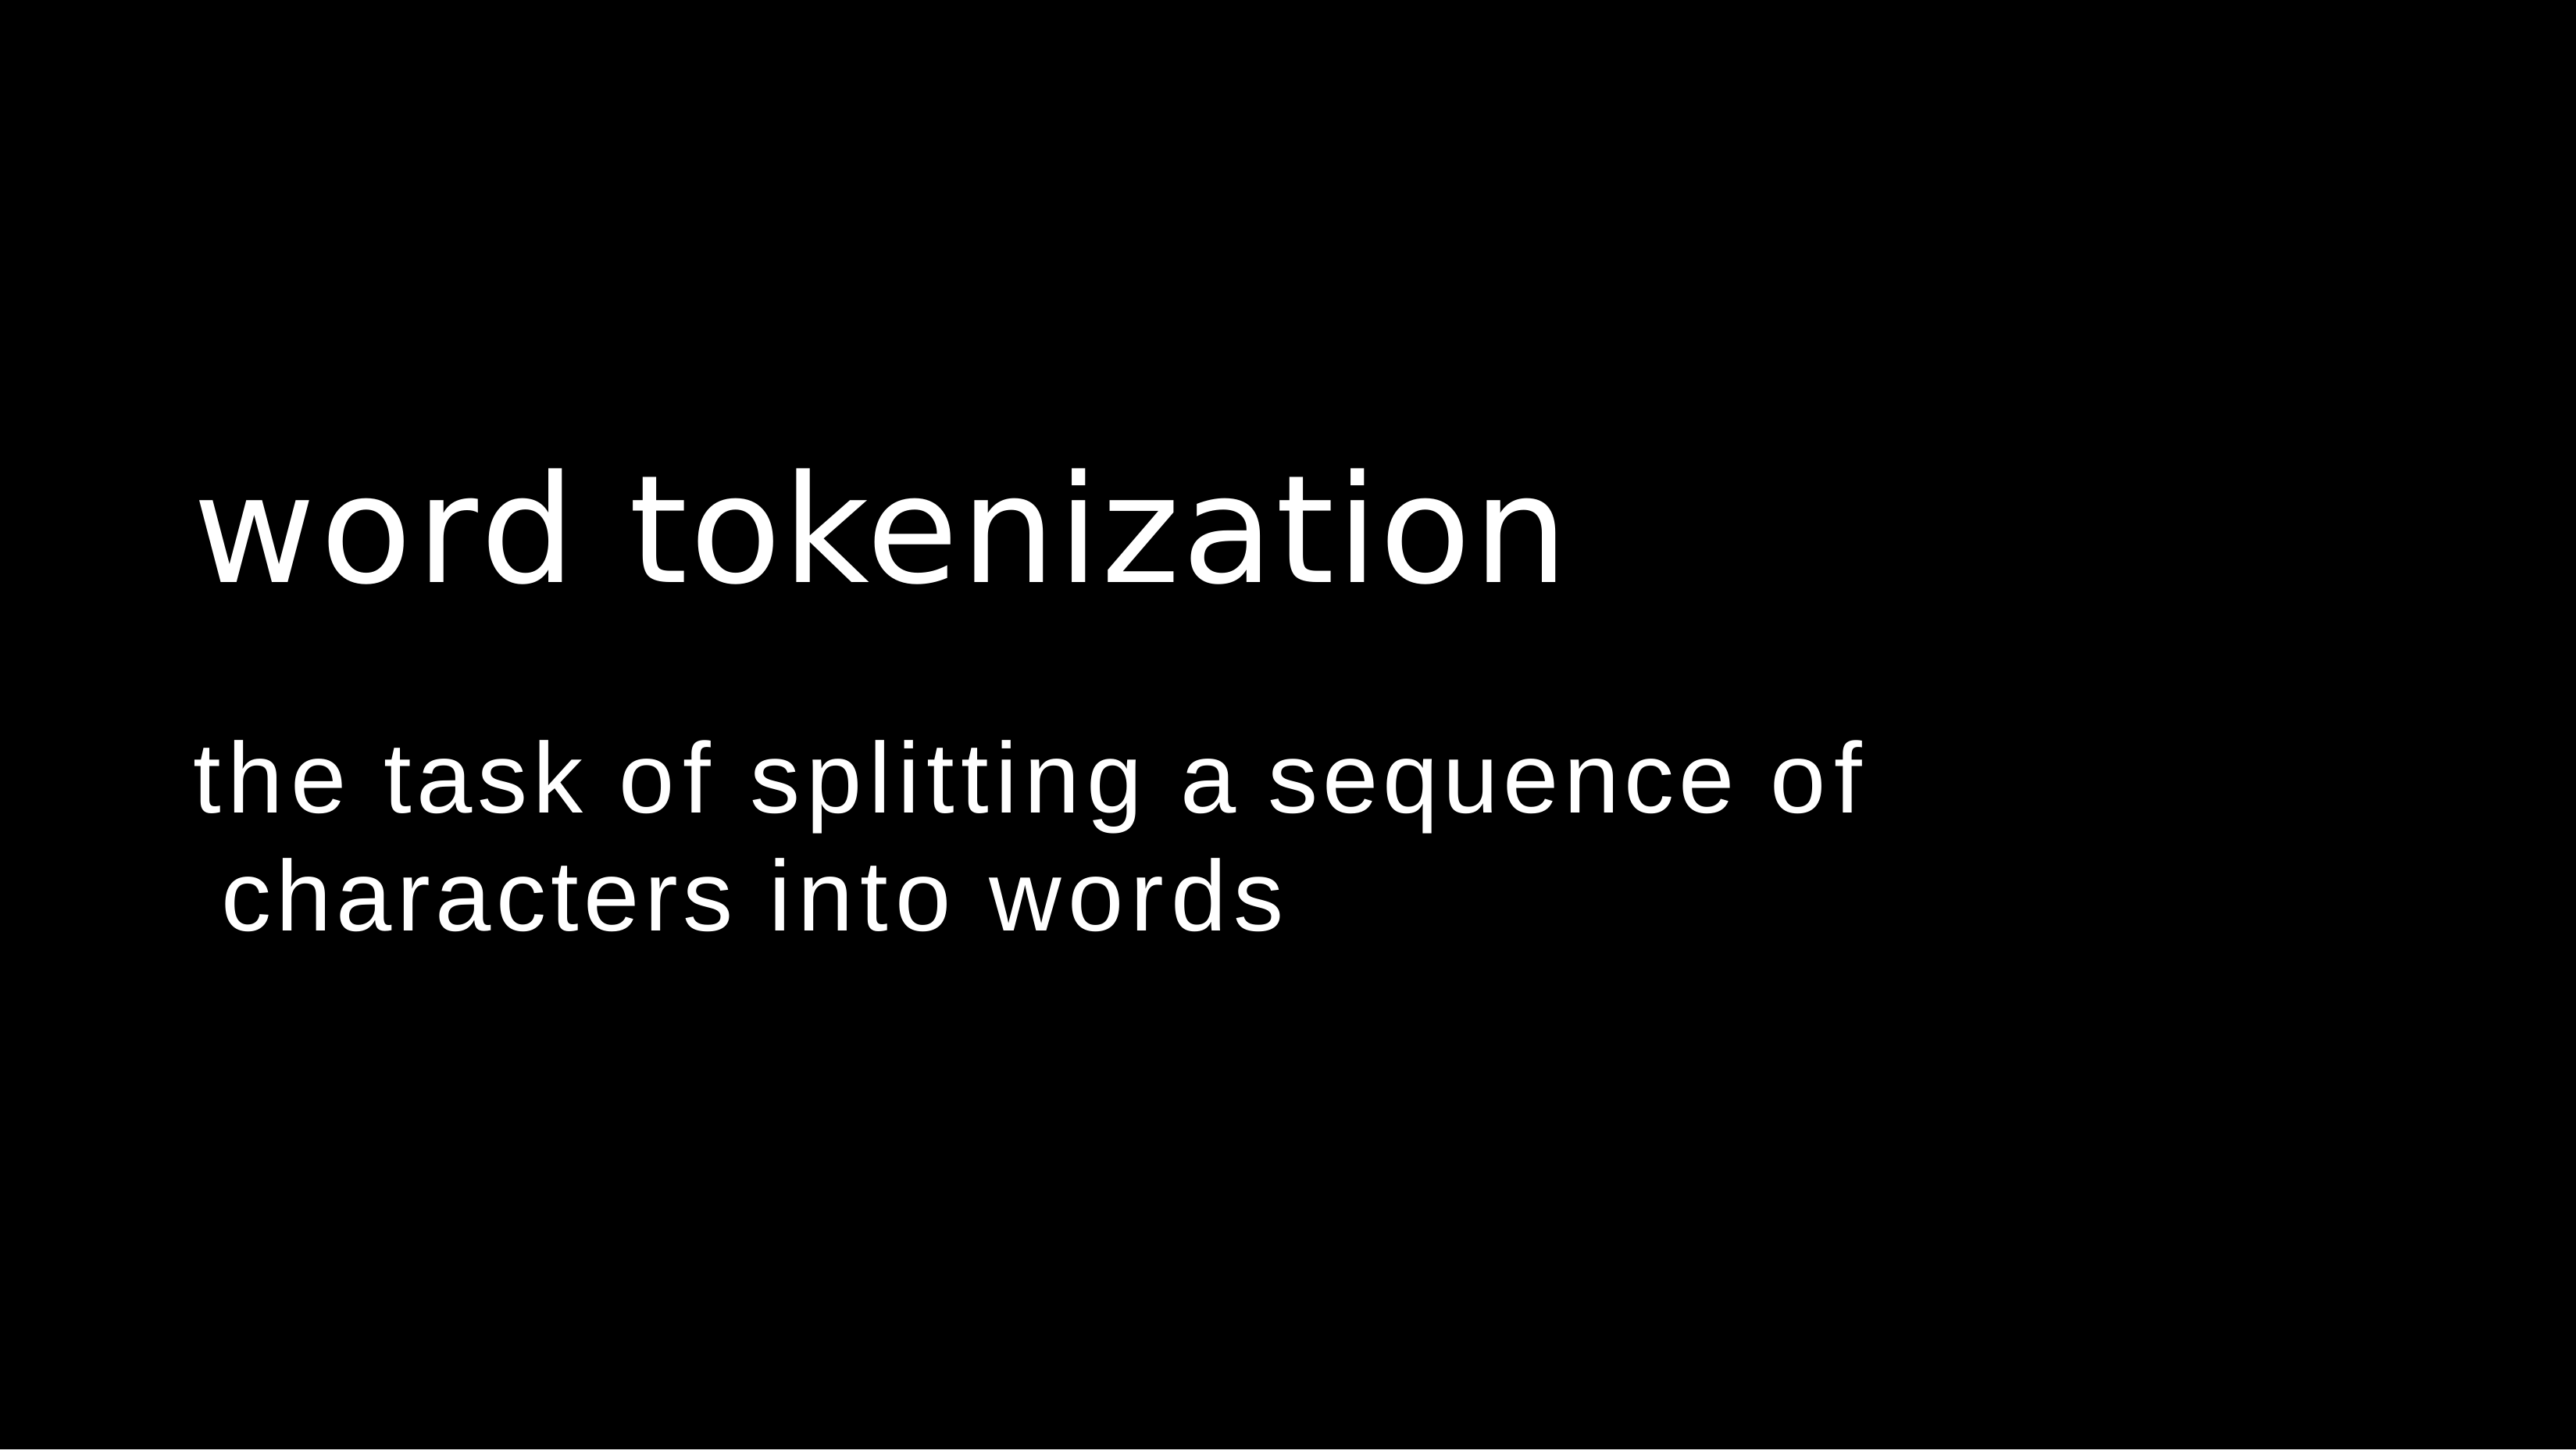

word tokenization
the task of splitting a sequence of  characters into words